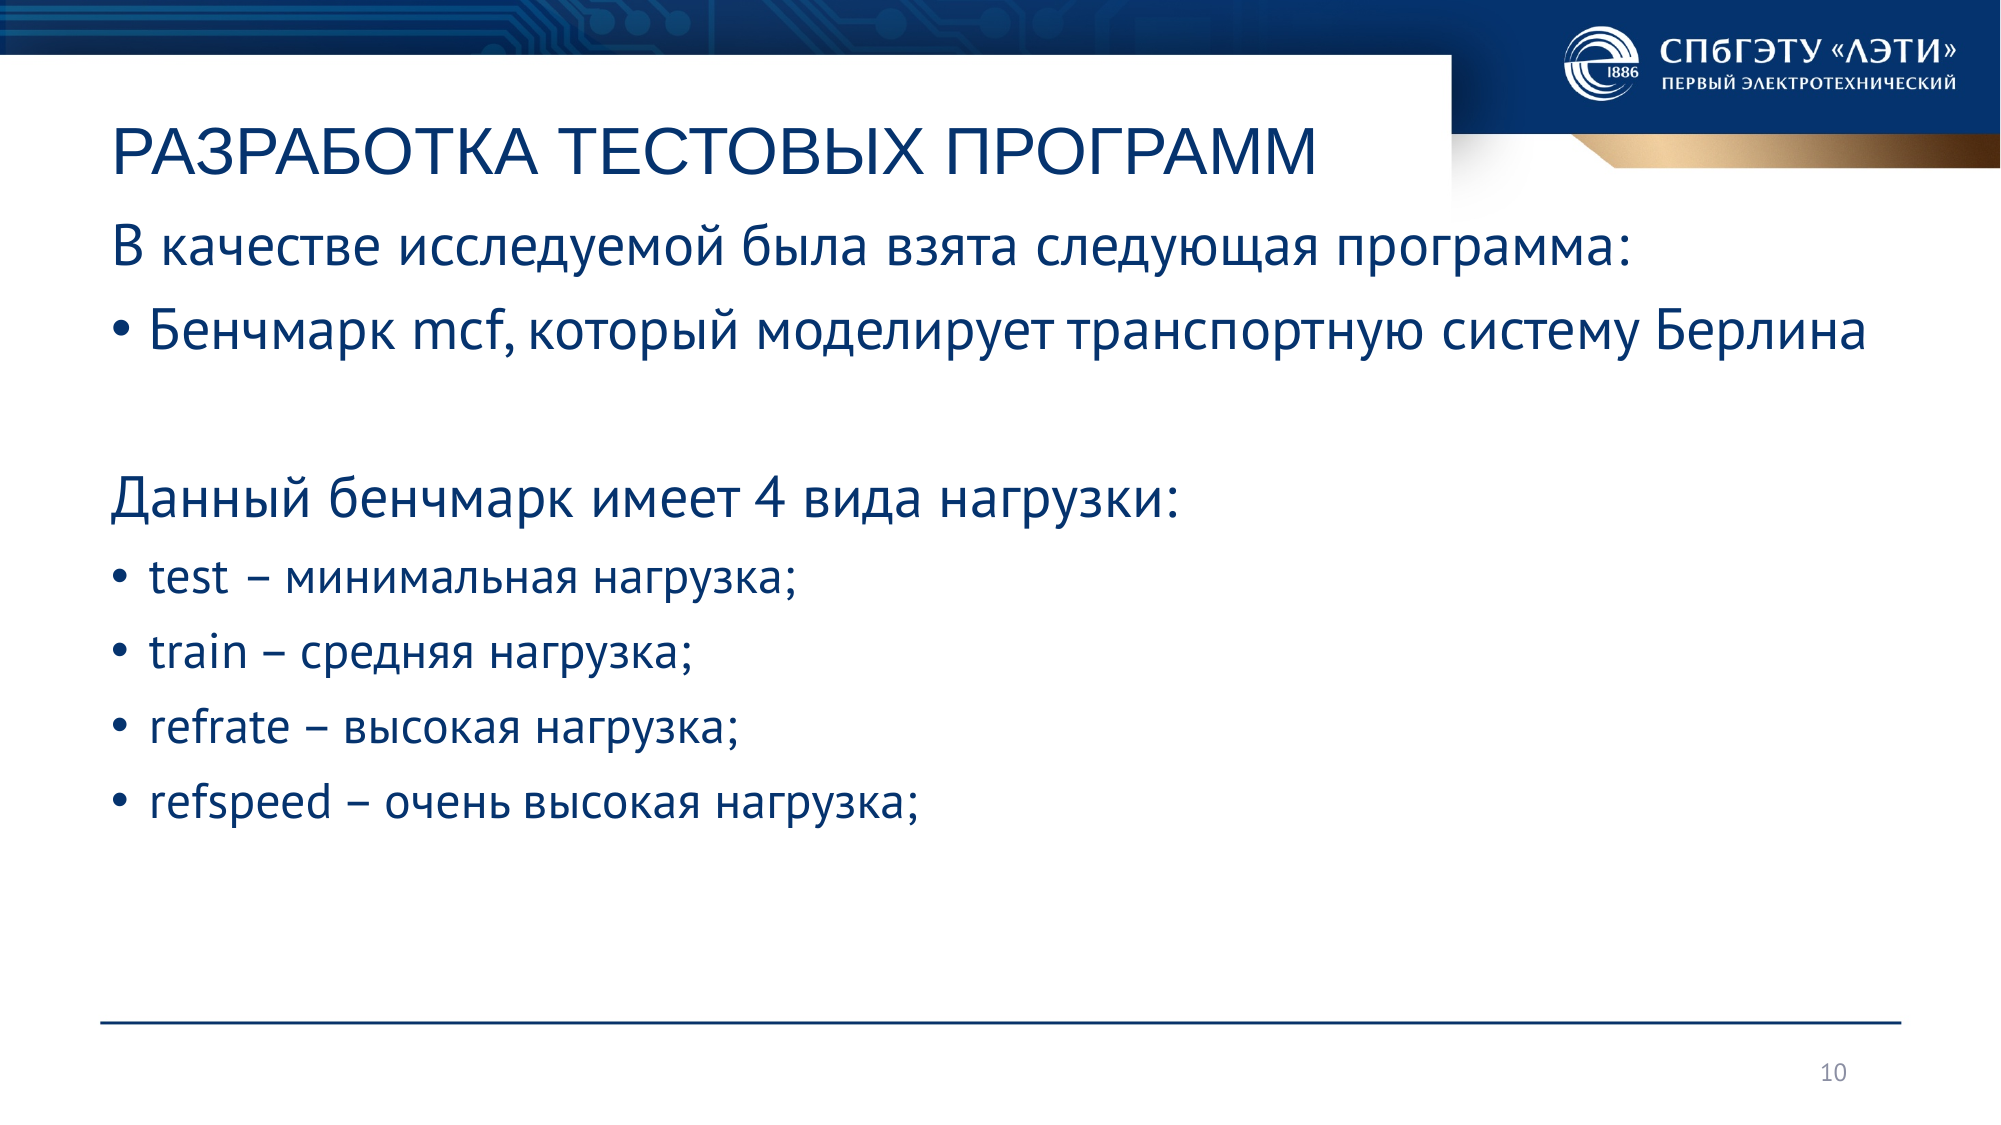

# разработка тестовых программ
В качестве исследуемой была взята следующая программа:
Бенчмарк mcf, который моделирует транспортную систему Берлина

Данный бенчмарк имеет 4 вида нагрузки:
test – минимальная нагрузка;
train – средняя нагрузка;
refrate – высокая нагрузка;
refspeed – очень высокая нагрузка;

10